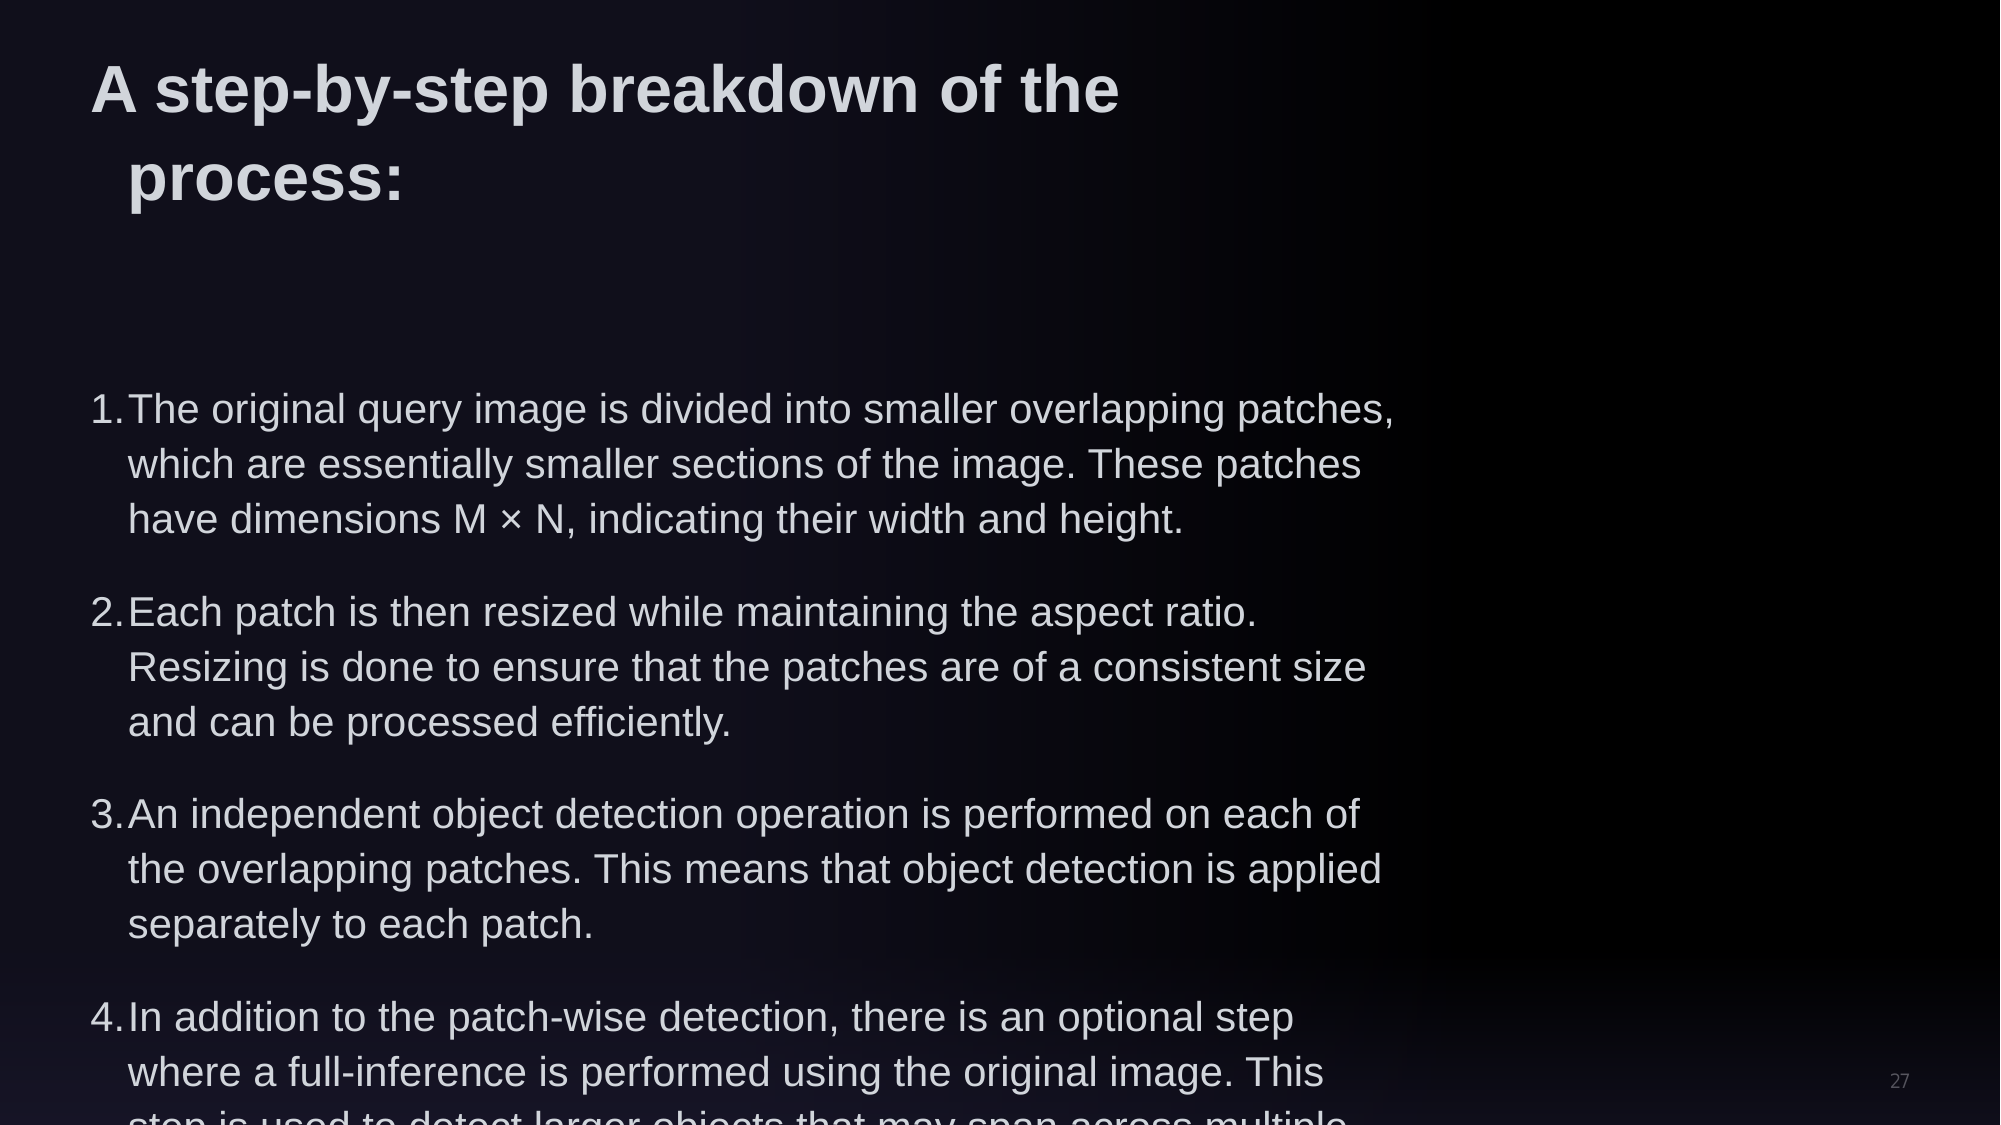

A step-by-step breakdown of the process:

The original query image is divided into smaller overlapping patches, which are essentially smaller sections of the image. These patches have dimensions M × N, indicating their width and height.
Each patch is then resized while maintaining the aspect ratio. Resizing is done to ensure that the patches are of a consistent size and can be processed efficiently.
An independent object detection operation is performed on each of the overlapping patches. This means that object detection is applied separately to each patch.
In addition to the patch-wise detection, there is an optional step where a full-inference is performed using the original image. This step is used to detect larger objects that may span across multiple patches.

27